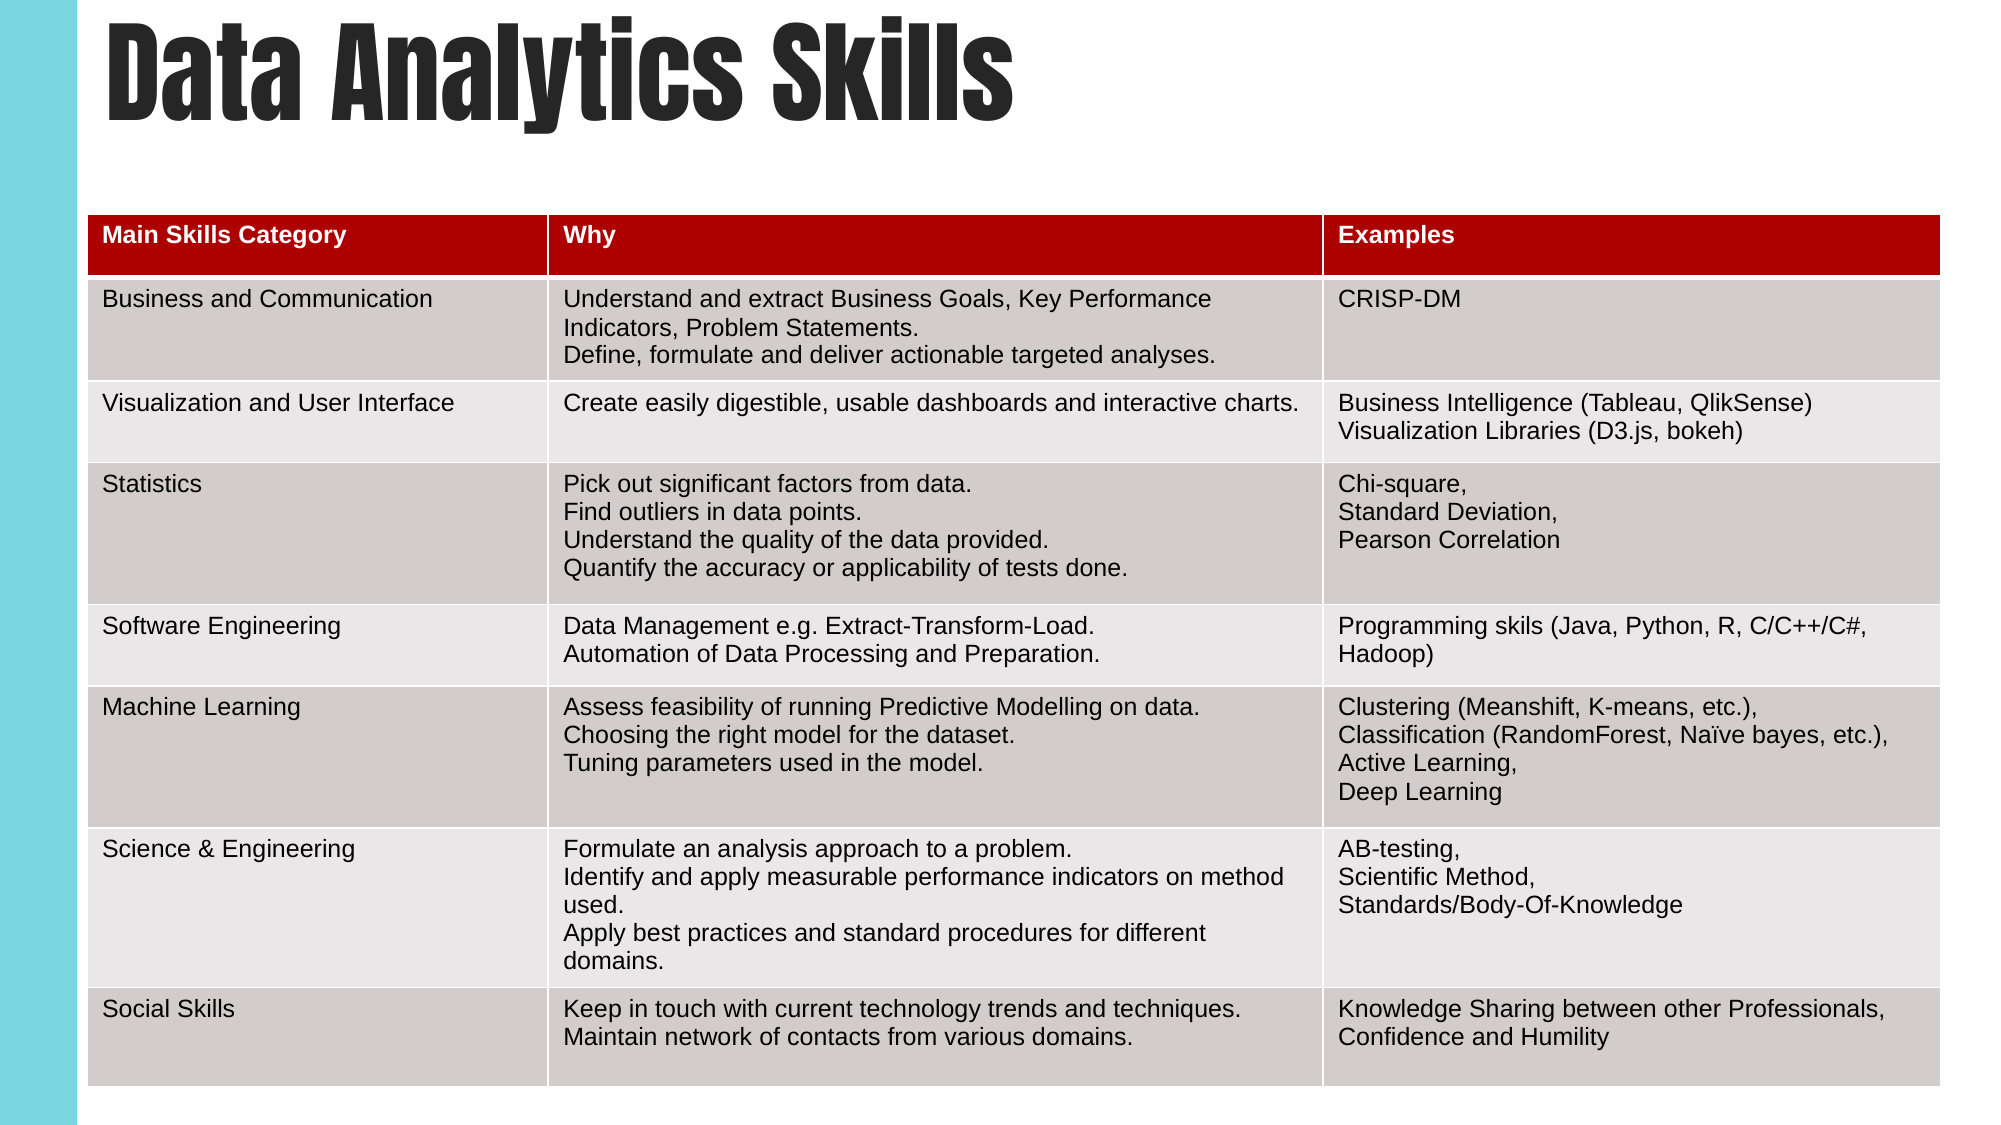

# Data Analytics Skills
| Main Skills Category | Why | Examples |
| --- | --- | --- |
| Business and Communication | Understand and extract Business Goals, Key Performance Indicators, Problem Statements. Define, formulate and deliver actionable targeted analyses. | CRISP-DM |
| Visualization and User Interface | Create easily digestible, usable dashboards and interactive charts. | Business Intelligence (Tableau, QlikSense) Visualization Libraries (D3.js, bokeh) |
| Statistics | Pick out significant factors from data. Find outliers in data points. Understand the quality of the data provided. Quantify the accuracy or applicability of tests done. | Chi-square, Standard Deviation, Pearson Correlation |
| Software Engineering | Data Management e.g. Extract-Transform-Load. Automation of Data Processing and Preparation. | Programming skils (Java, Python, R, C/C++/C#, Hadoop) |
| Machine Learning | Assess feasibility of running Predictive Modelling on data. Choosing the right model for the dataset. Tuning parameters used in the model. | Clustering (Meanshift, K-means, etc.), Classification (RandomForest, Naïve bayes, etc.), Active Learning, Deep Learning |
| Science & Engineering | Formulate an analysis approach to a problem. Identify and apply measurable performance indicators on method used. Apply best practices and standard procedures for different domains. | AB-testing, Scientific Method, Standards/Body-Of-Knowledge |
| Social Skills | Keep in touch with current technology trends and techniques. Maintain network of contacts from various domains. | Knowledge Sharing between other Professionals, Confidence and Humility |